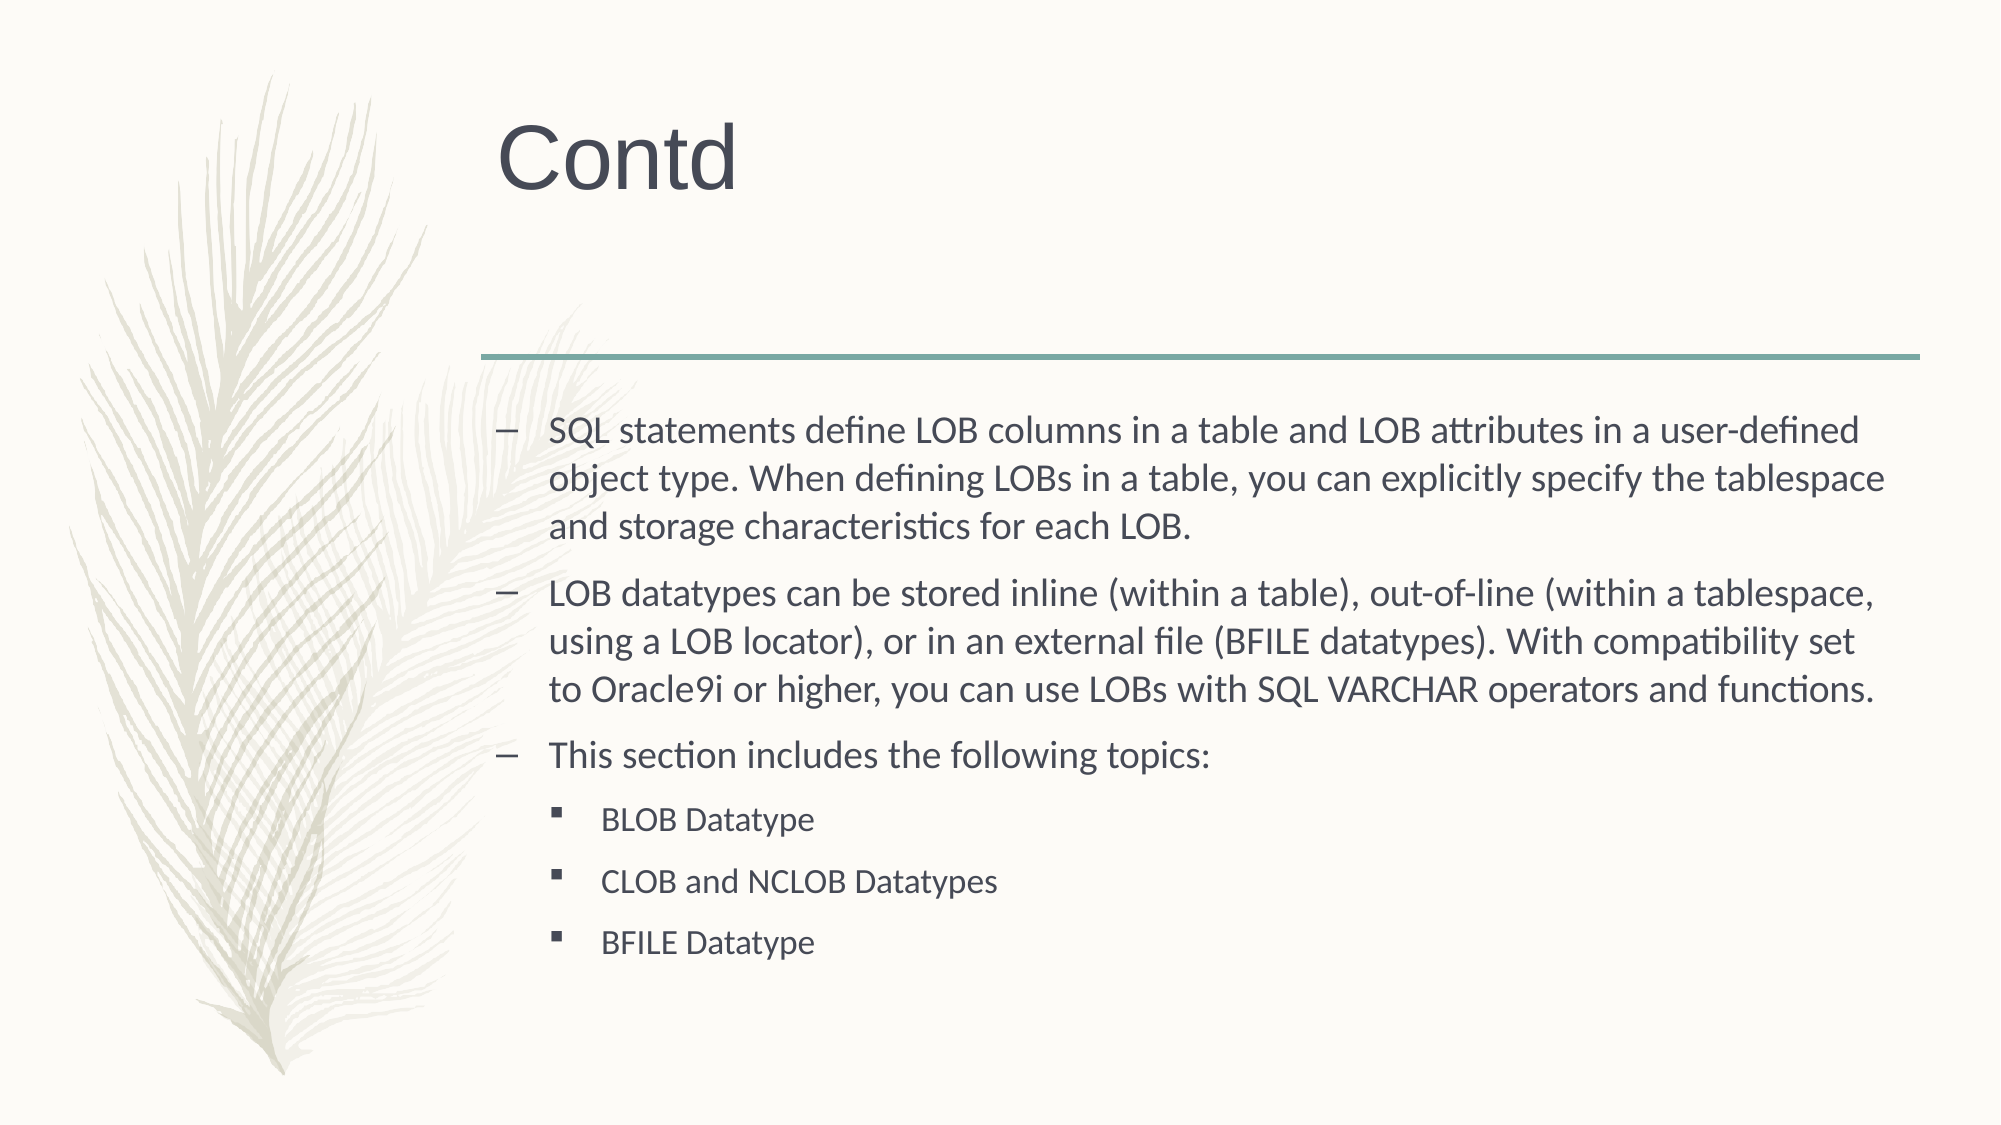

# Contd
SQL statements define LOB columns in a table and LOB attributes in a user-defined object type. When defining LOBs in a table, you can explicitly specify the tablespace and storage characteristics for each LOB.
LOB datatypes can be stored inline (within a table), out-of-line (within a tablespace, using a LOB locator), or in an external file (BFILE datatypes). With compatibility set to Oracle9i or higher, you can use LOBs with SQL VARCHAR operators and functions.
This section includes the following topics:
BLOB Datatype
CLOB and NCLOB Datatypes
BFILE Datatype